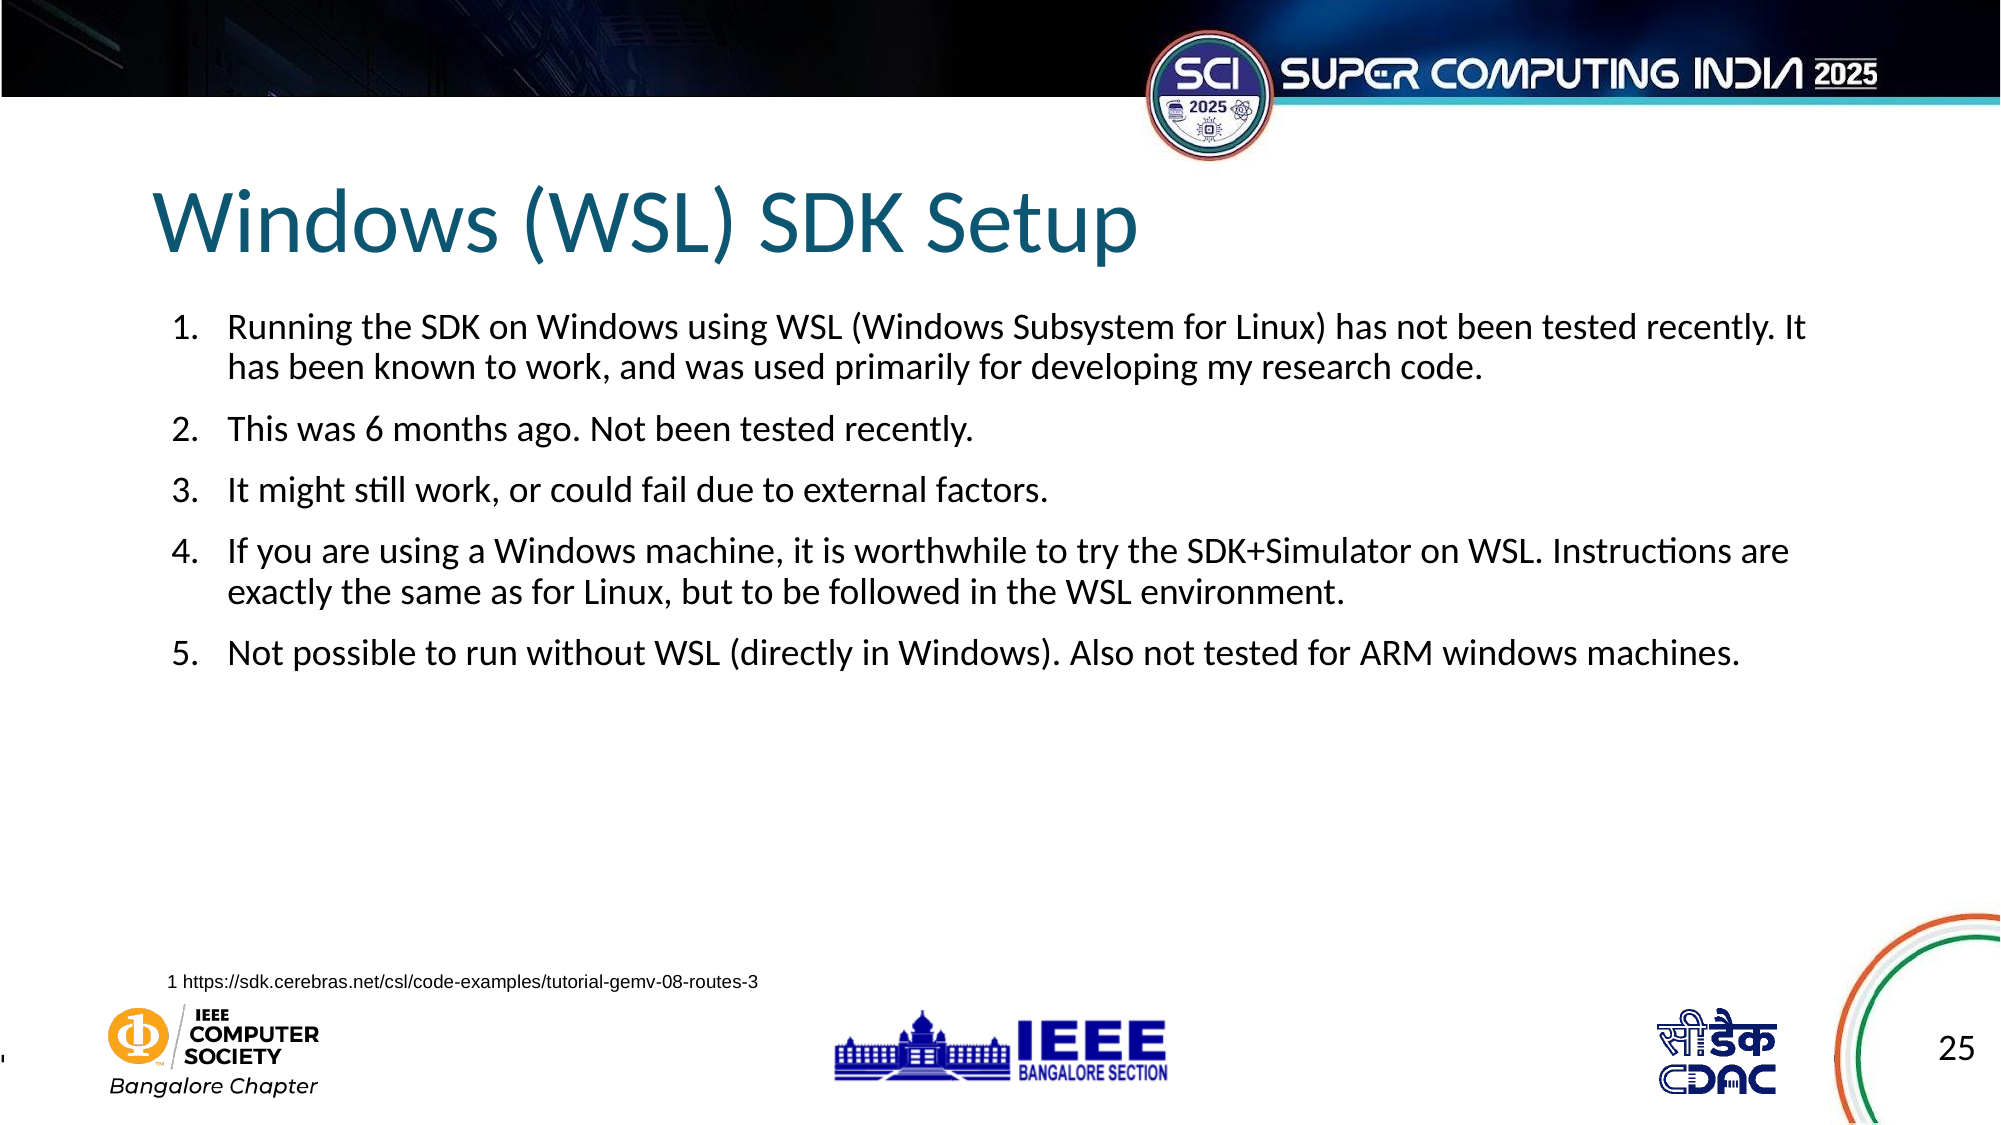

# Windows (WSL) SDK Setup
Running the SDK on Windows using WSL (Windows Subsystem for Linux) has not been tested recently. It has been known to work, and was used primarily for developing my research code.
This was 6 months ago. Not been tested recently.
It might still work, or could fail due to external factors.
If you are using a Windows machine, it is worthwhile to try the SDK+Simulator on WSL. Instructions are exactly the same as for Linux, but to be followed in the WSL environment.
Not possible to run without WSL (directly in Windows). Also not tested for ARM windows machines.
1 https://sdk.cerebras.net/csl/code-examples/tutorial-gemv-08-routes-3